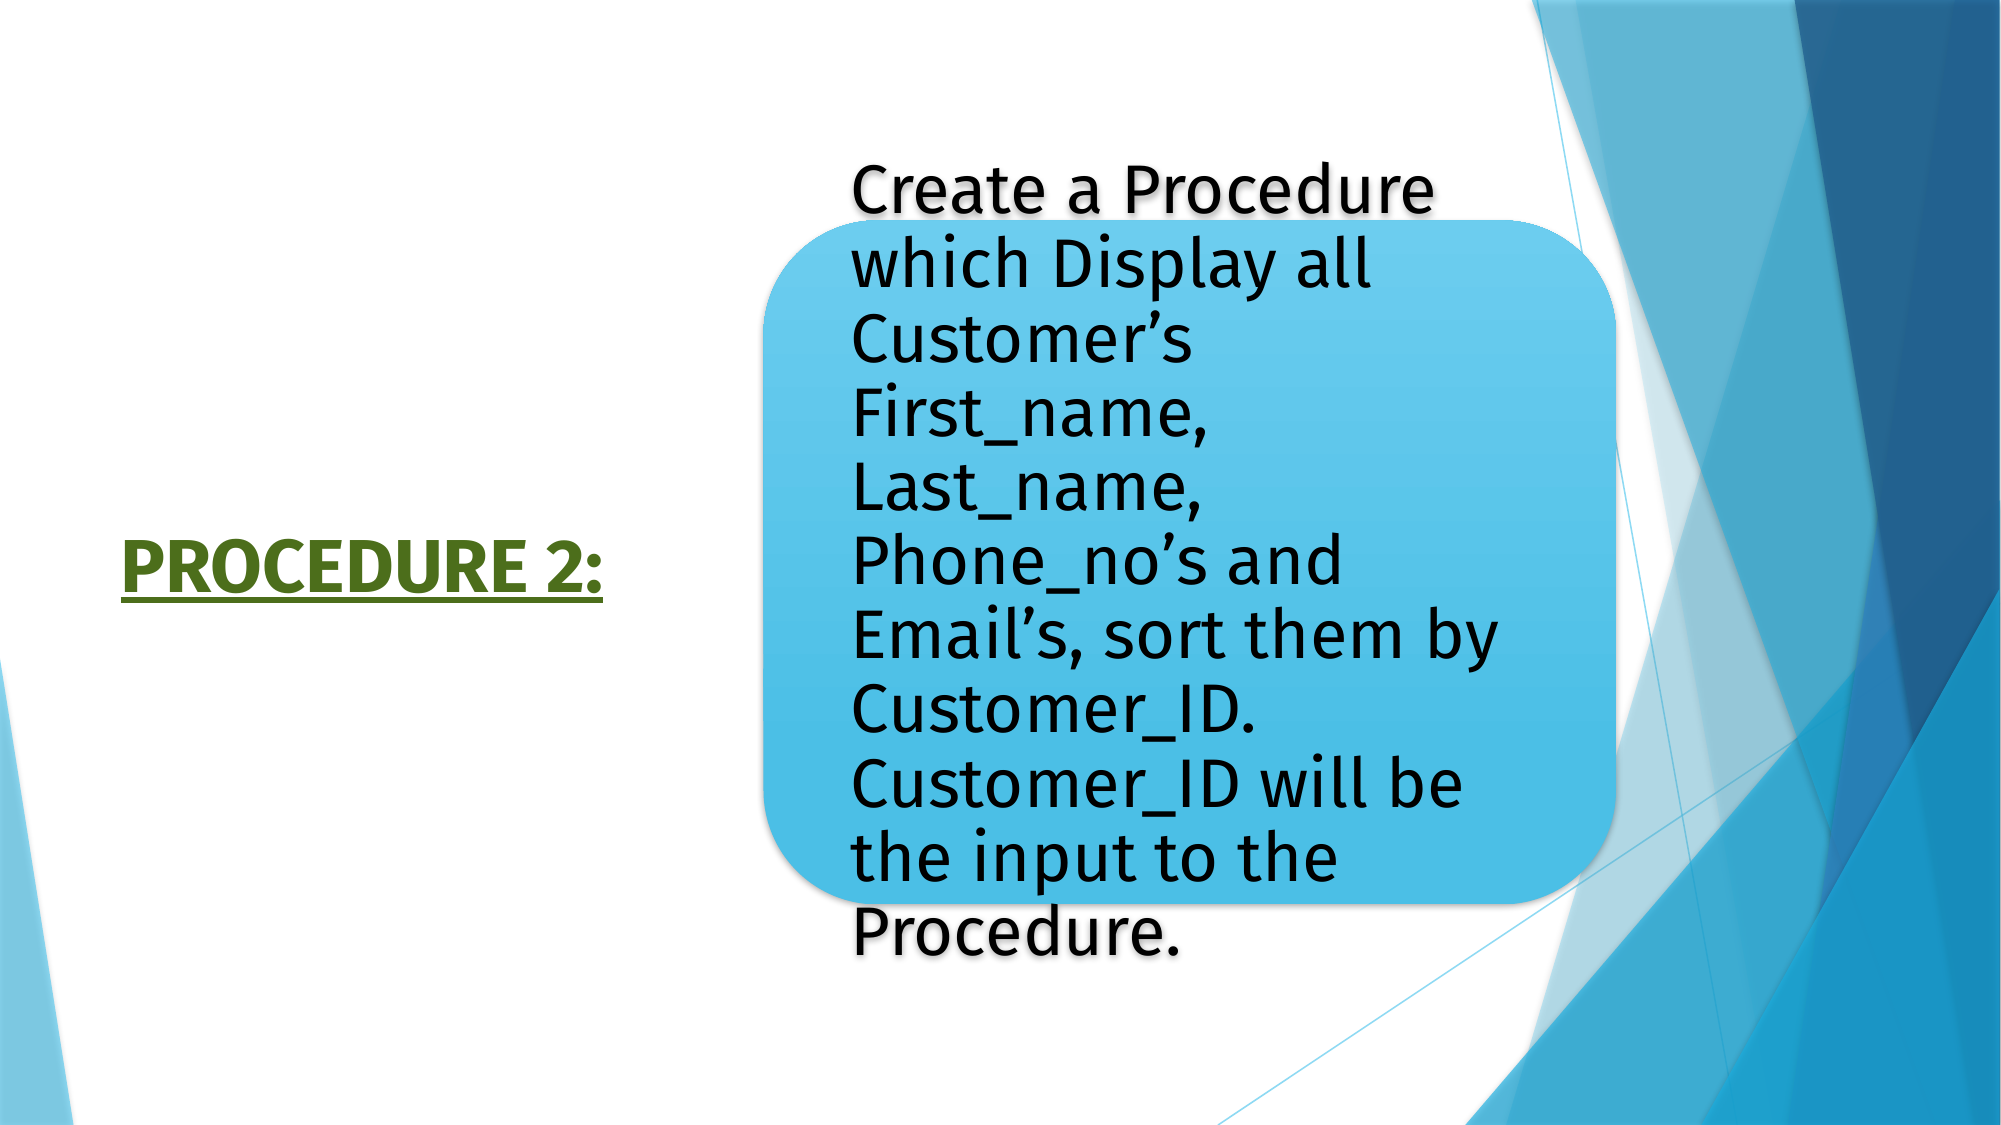

# PROCEDURE 2:
Create a Procedure which Display all Customer’s First_name, Last_name, Phone_no’s and Email’s, sort them by Customer_ID. Customer_ID will be the input to the Procedure.